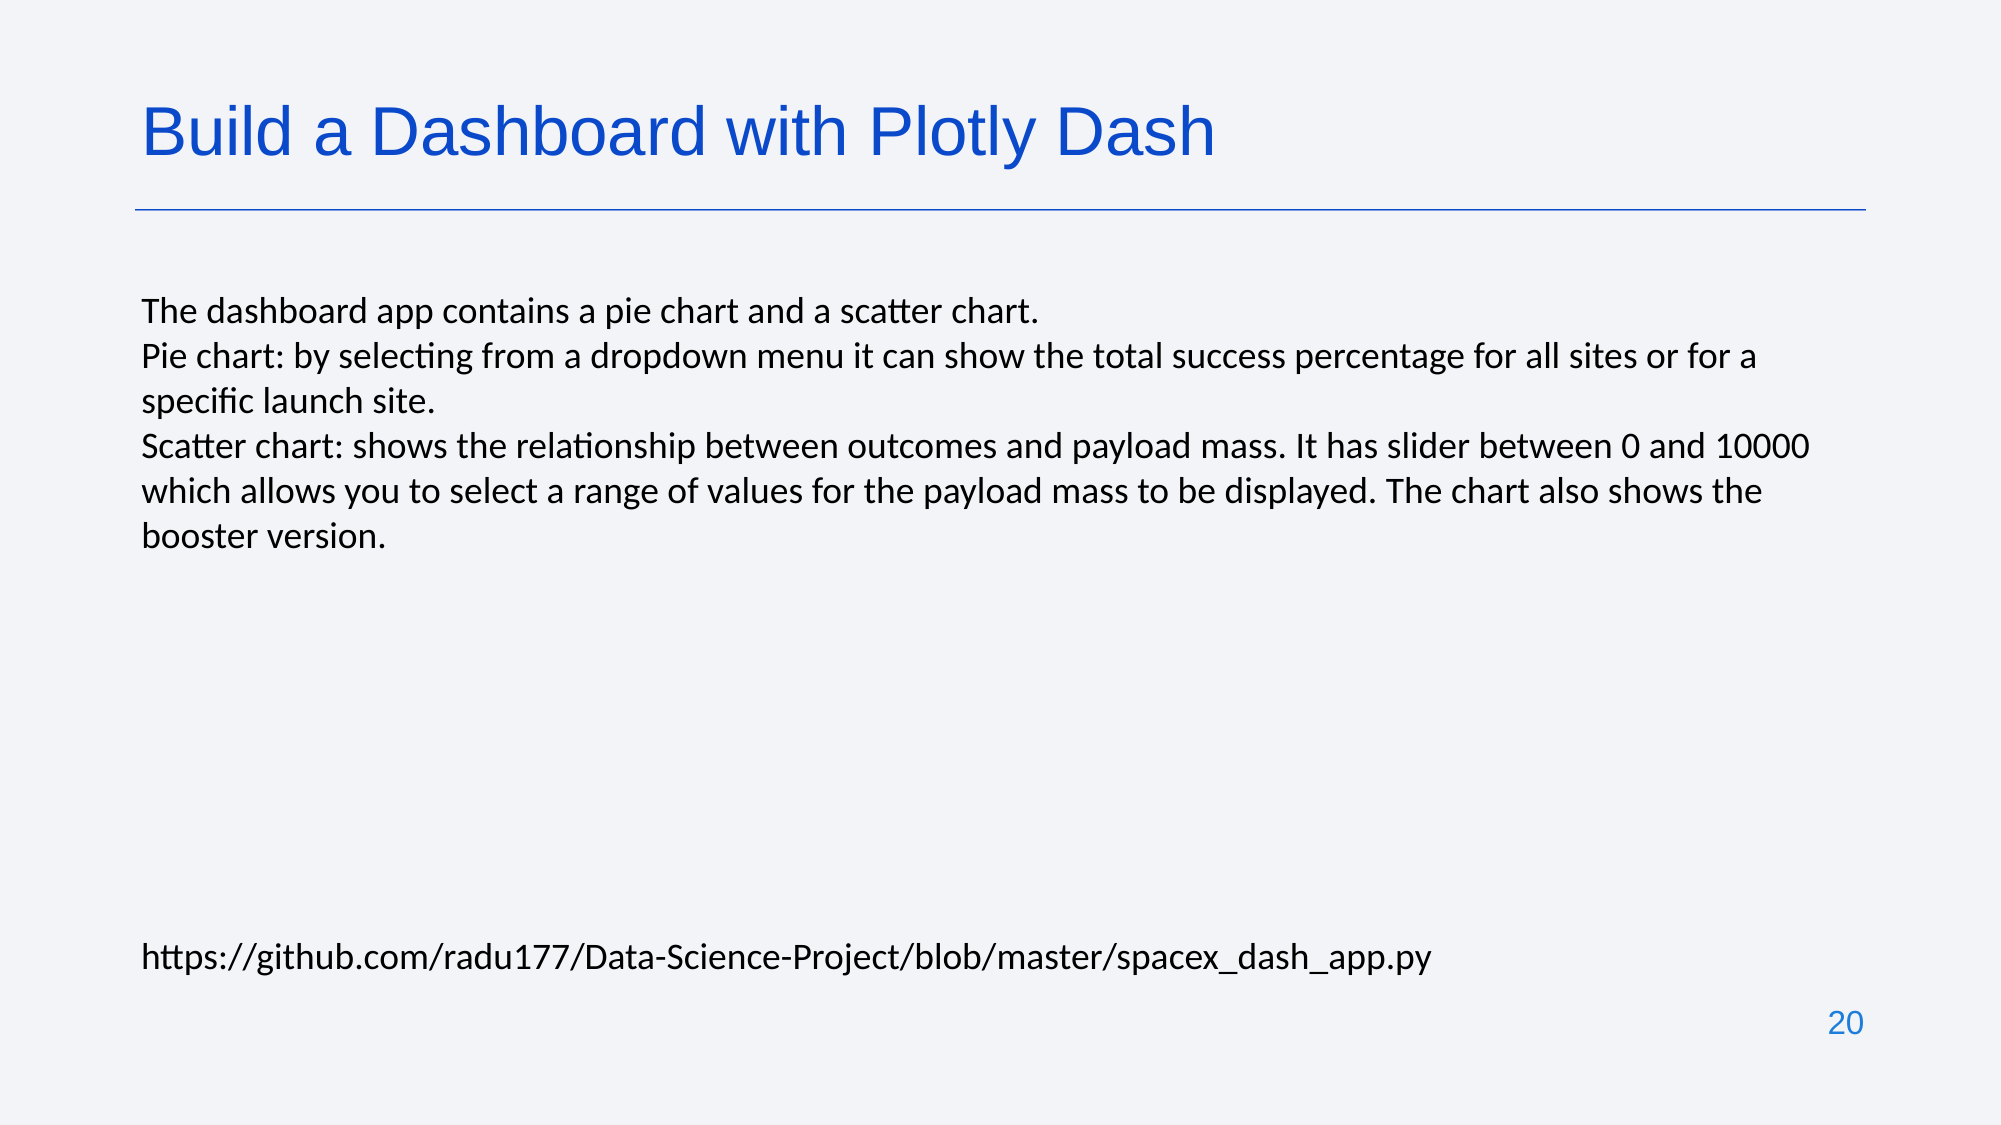

Build a Dashboard with Plotly Dash

The dashboard app contains a pie chart and a scatter chart.
Pie chart: by selecting from a dropdown menu it can show the total success percentage for all sites or for a specific launch site.
Scatter chart: shows the relationship between outcomes and payload mass. It has slider between 0 and 10000 which allows you to select a range of values for the payload mass to be displayed. The chart also shows the booster version.
https://github.com/radu177/Data-Science-Project/blob/master/spacex_dash_app.py
20